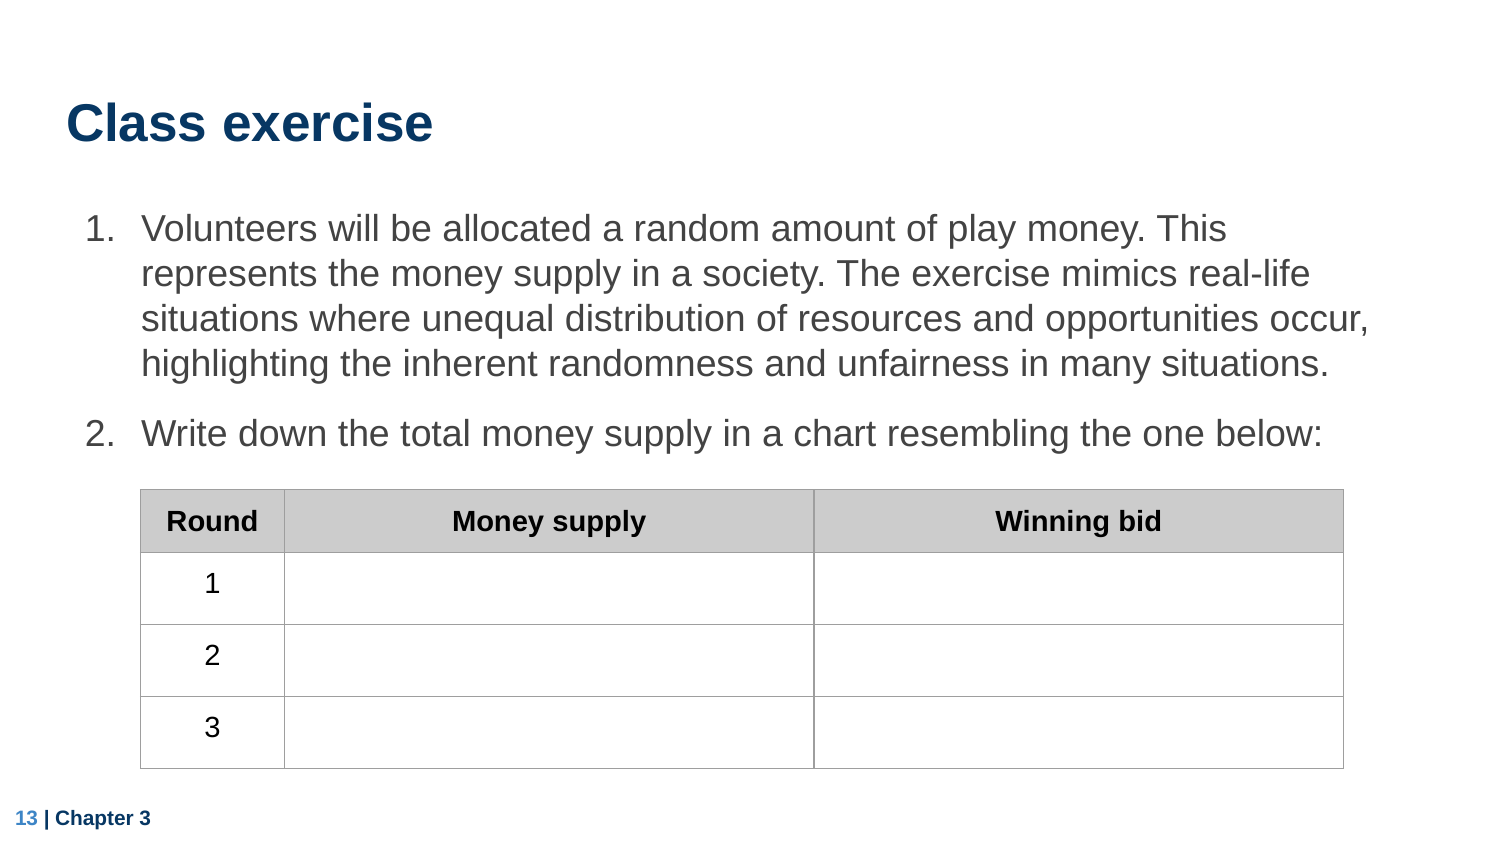

# Class exercise
Volunteers will be allocated a random amount of play money. This represents the money supply in a society. The exercise mimics real-life situations where unequal distribution of resources and opportunities occur, highlighting the inherent randomness and unfairness in many situations.
Write down the total money supply in a chart resembling the one below:

| Round | Money supply | Winning bid |
| --- | --- | --- |
| 1 |  |  |
| 2 |  |  |
| 3 |  |  |
13 | Chapter 3